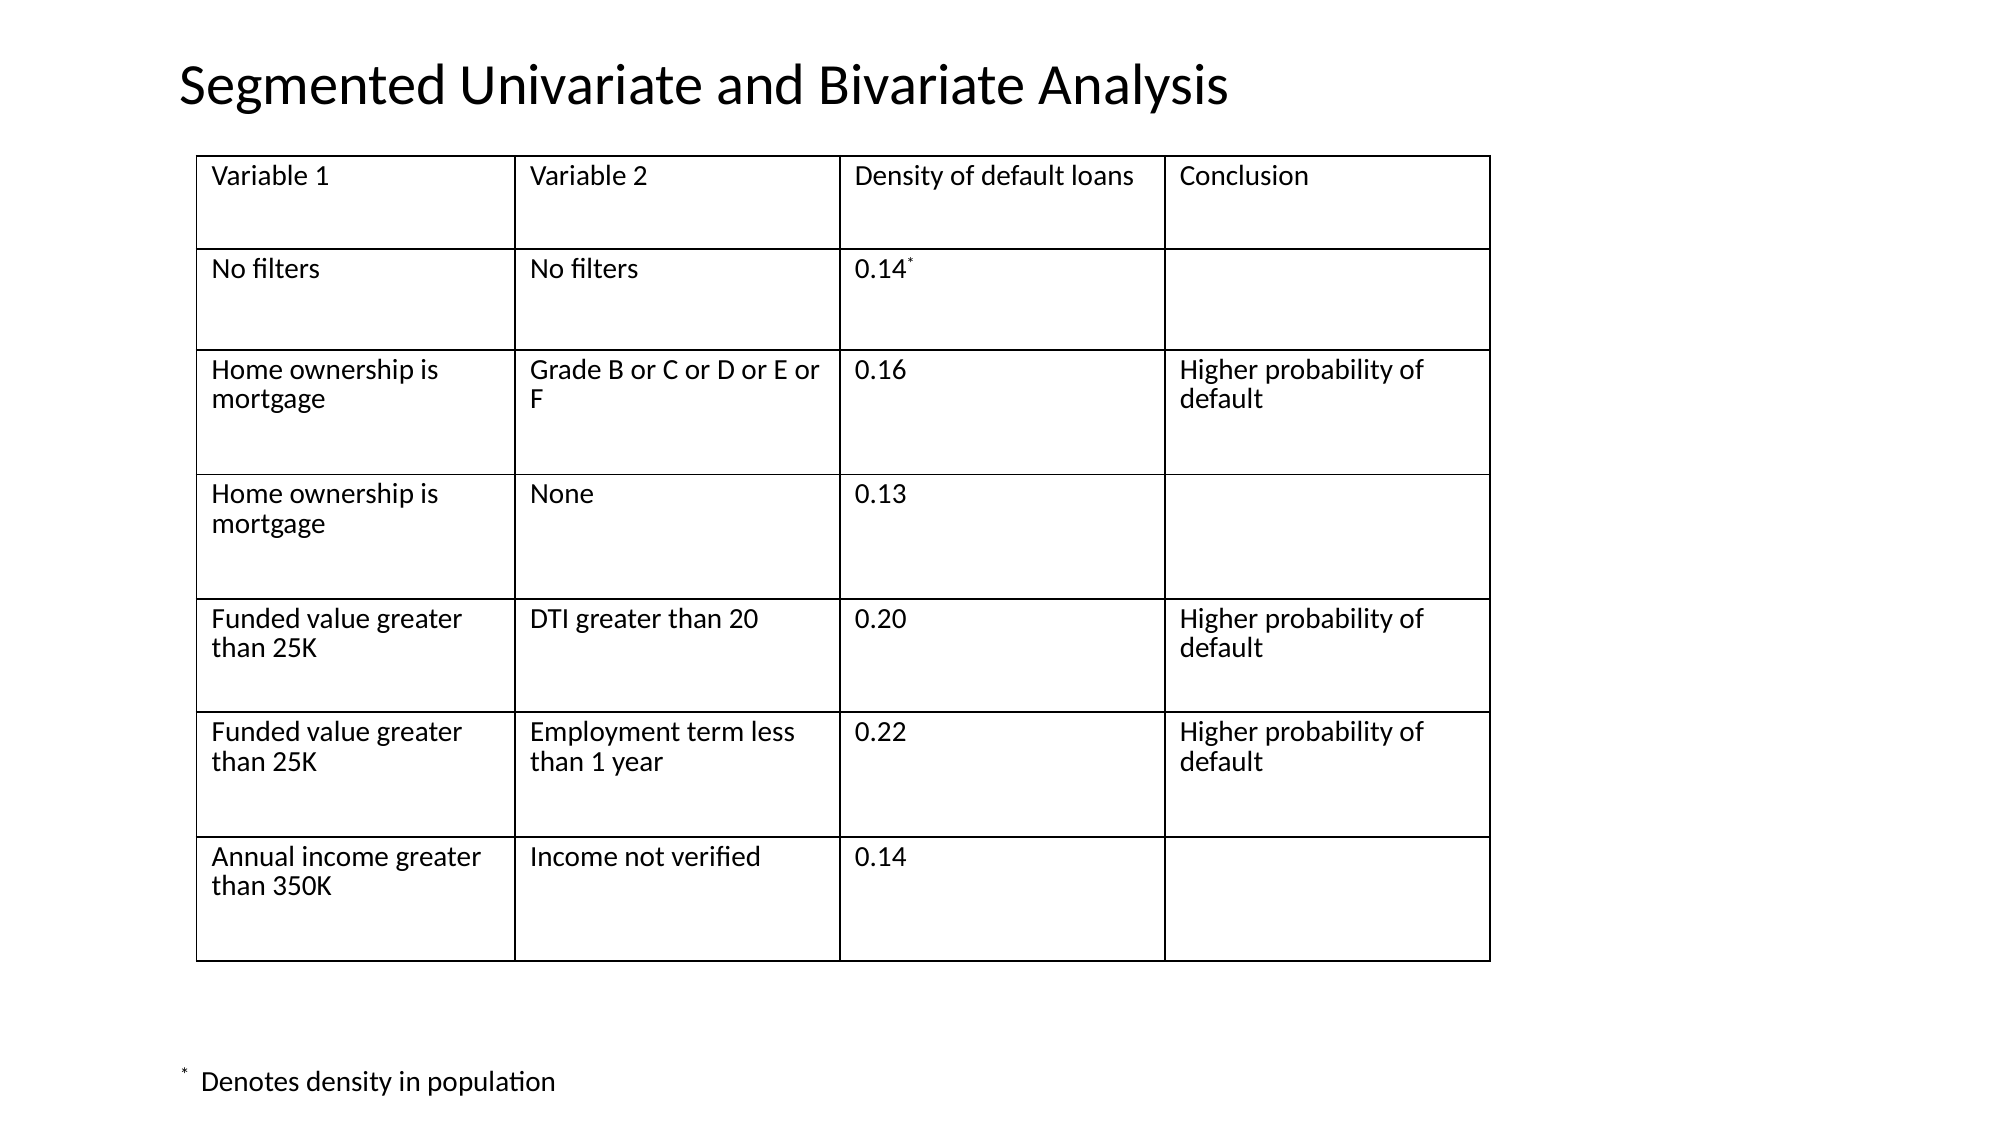

Segmented Univariate and Bivariate Analysis
| Variable 1 | Variable 2 | Density of default loans | Conclusion |
| --- | --- | --- | --- |
| No filters | No filters | 0.14\* |  |
| Home ownership is mortgage | Grade B or C or D or E or F | 0.16 | Higher probability of default |
| Home ownership is mortgage | None | 0.13 |  |
| Funded value greater than 25K | DTI greater than 20 | 0.20 | Higher probability of default |
| Funded value greater than 25K | Employment term less than 1 year | 0.22 | Higher probability of default |
| Annual income greater than 350K | Income not verified | 0.14 |  |
*  Denotes density in population